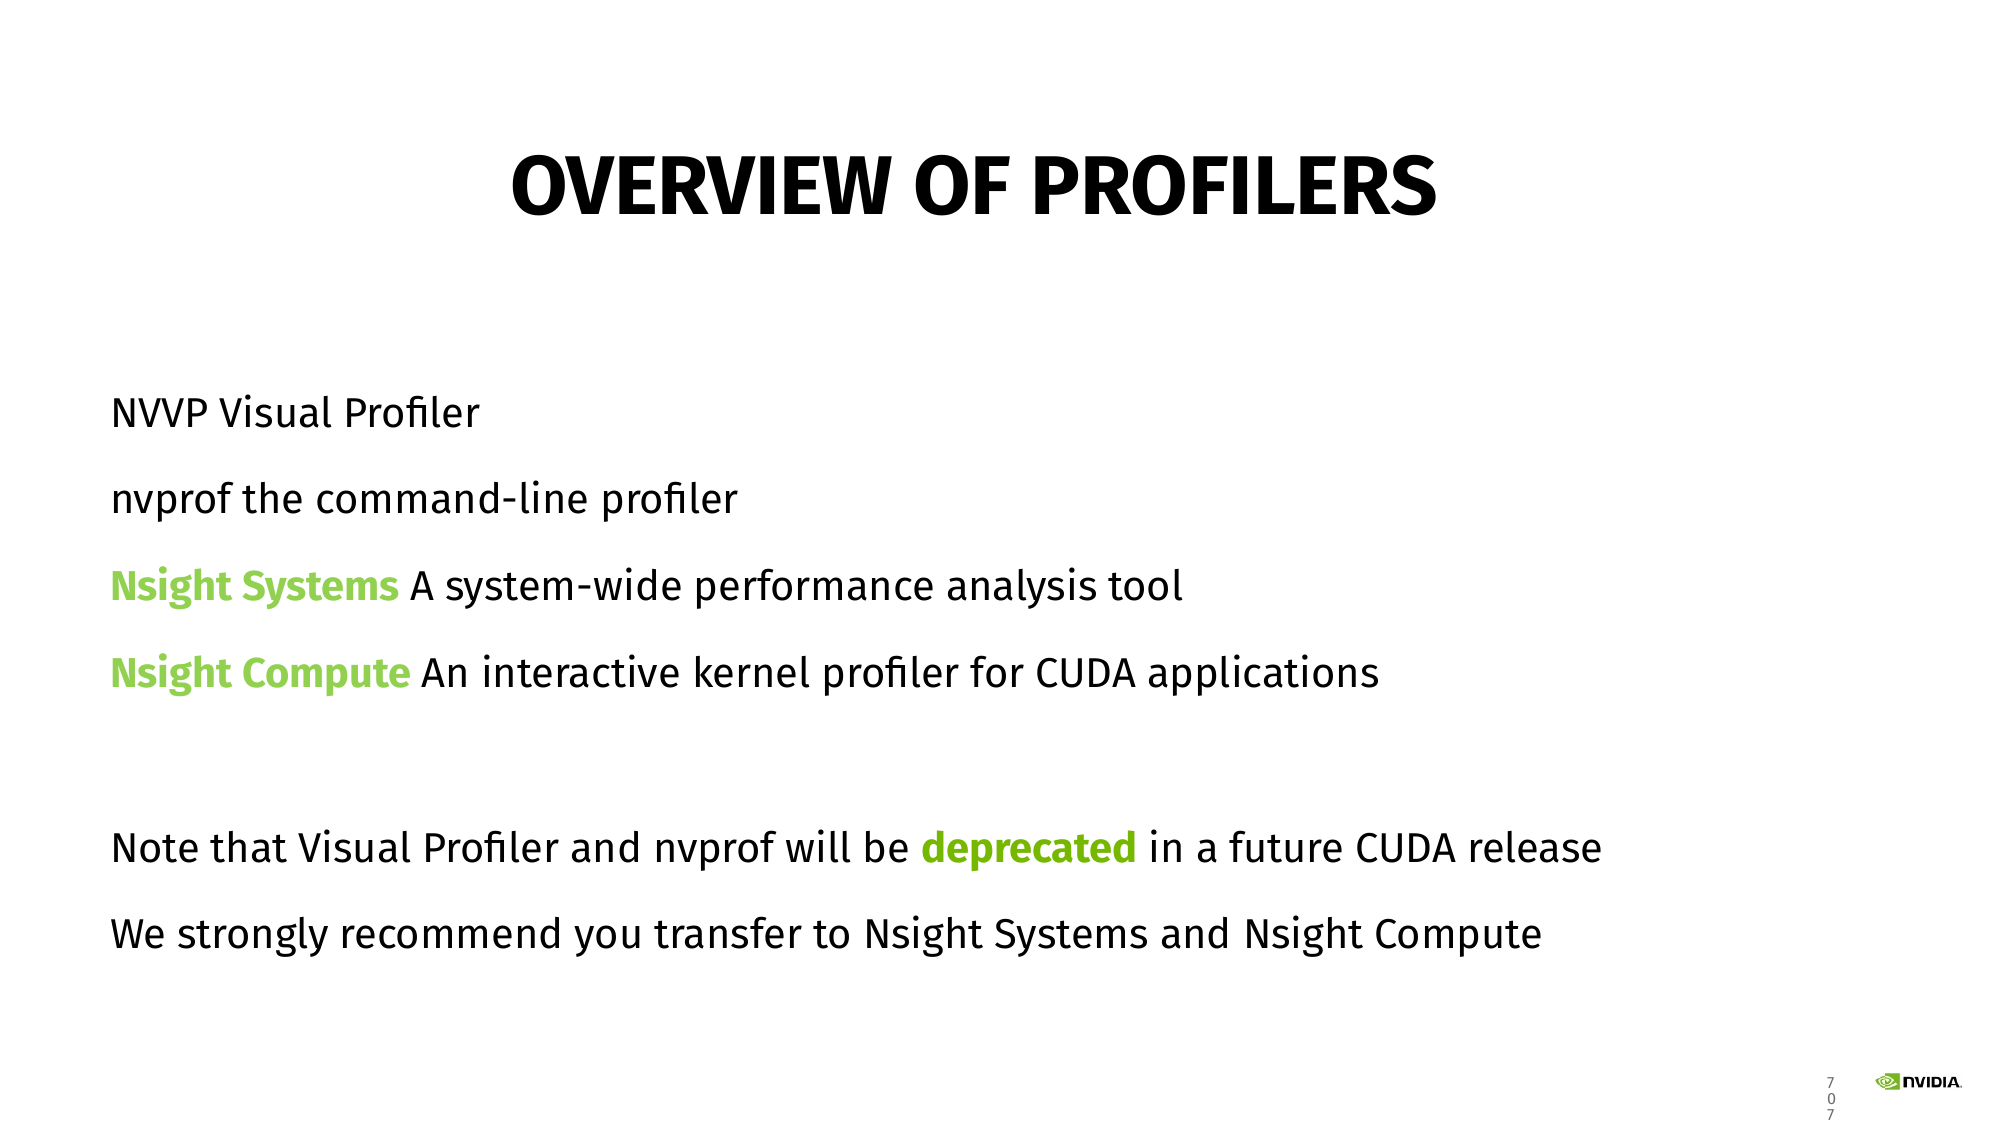

# OVERVIEW OF PROFILERS
NVVP Visual Profiler
nvprof the command-line profiler
Nsight Systems A system-wide performance analysis tool
Nsight Compute An interactive kernel profiler for CUDA applications

Note that Visual Profiler and nvprof will be deprecated in a future CUDA release  We strongly recommend you transfer to Nsight Systems and Nsight Compute
707